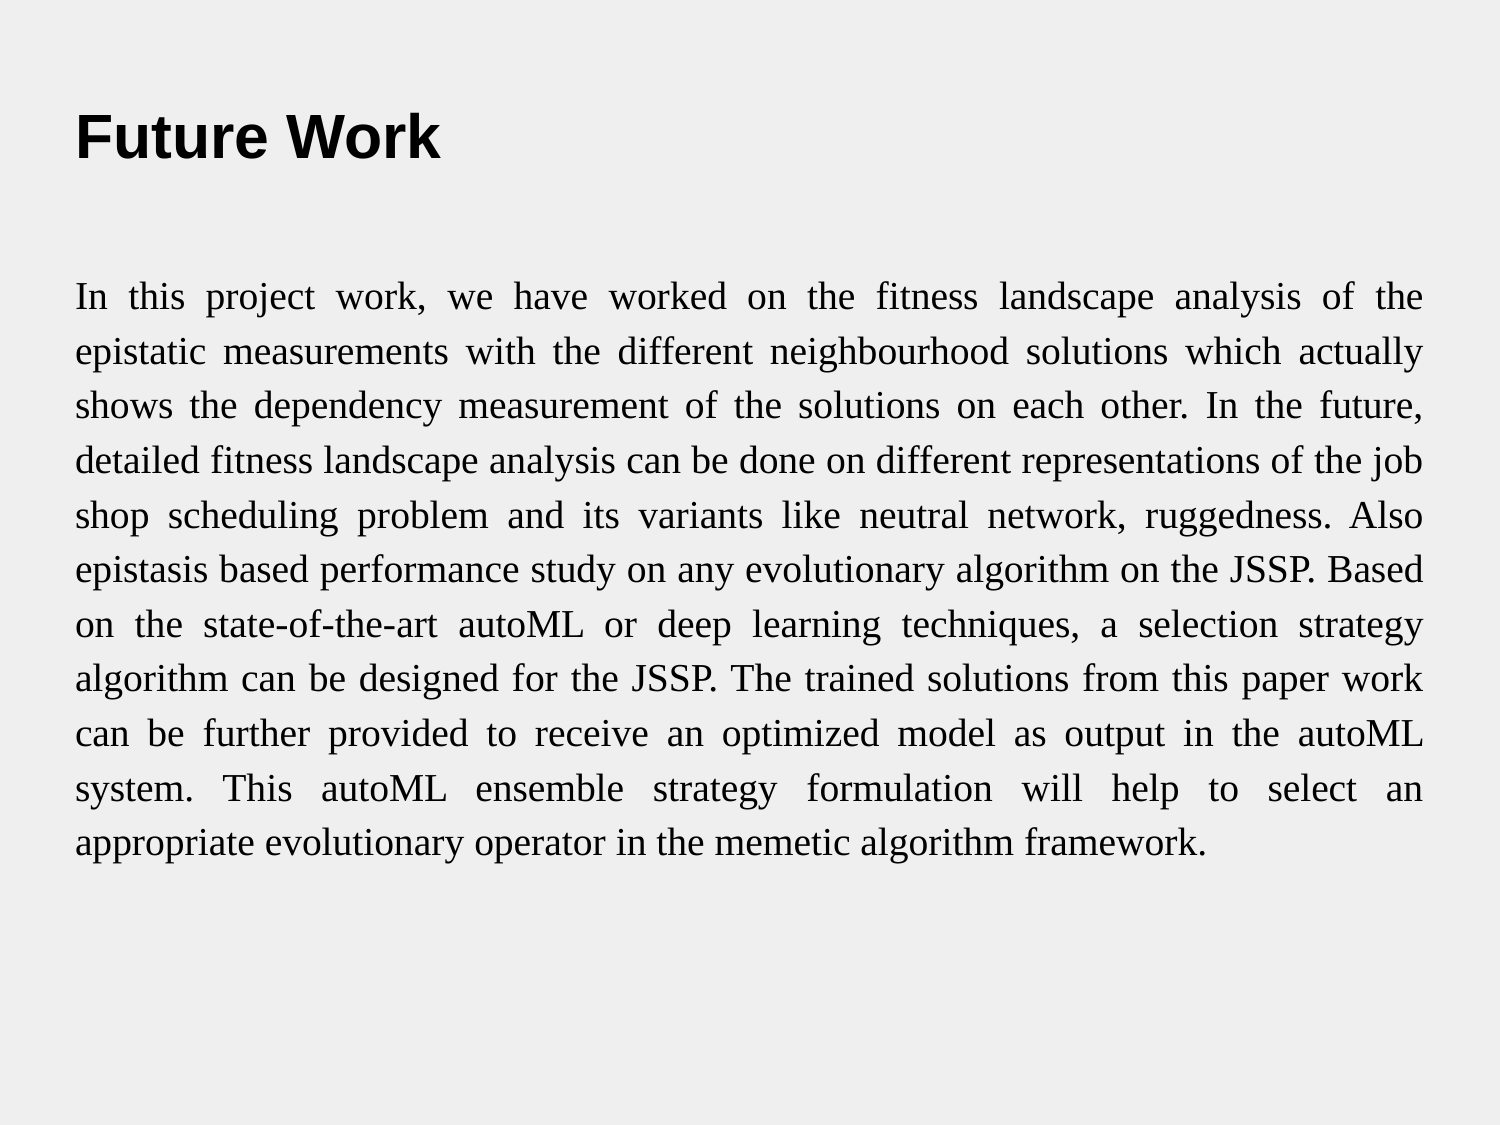

# Future Work
In this project work, we have worked on the fitness landscape analysis of the epistatic measurements with the different neighbourhood solutions which actually shows the dependency measurement of the solutions on each other. In the future, detailed fitness landscape analysis can be done on different representations of the job shop scheduling problem and its variants like neutral network, ruggedness. Also epistasis based performance study on any evolutionary algorithm on the JSSP. Based on the state-of-the-art autoML or deep learning techniques, a selection strategy algorithm can be designed for the JSSP. The trained solutions from this paper work can be further provided to receive an optimized model as output in the autoML system. This autoML ensemble strategy formulation will help to select an appropriate evolutionary operator in the memetic algorithm framework.